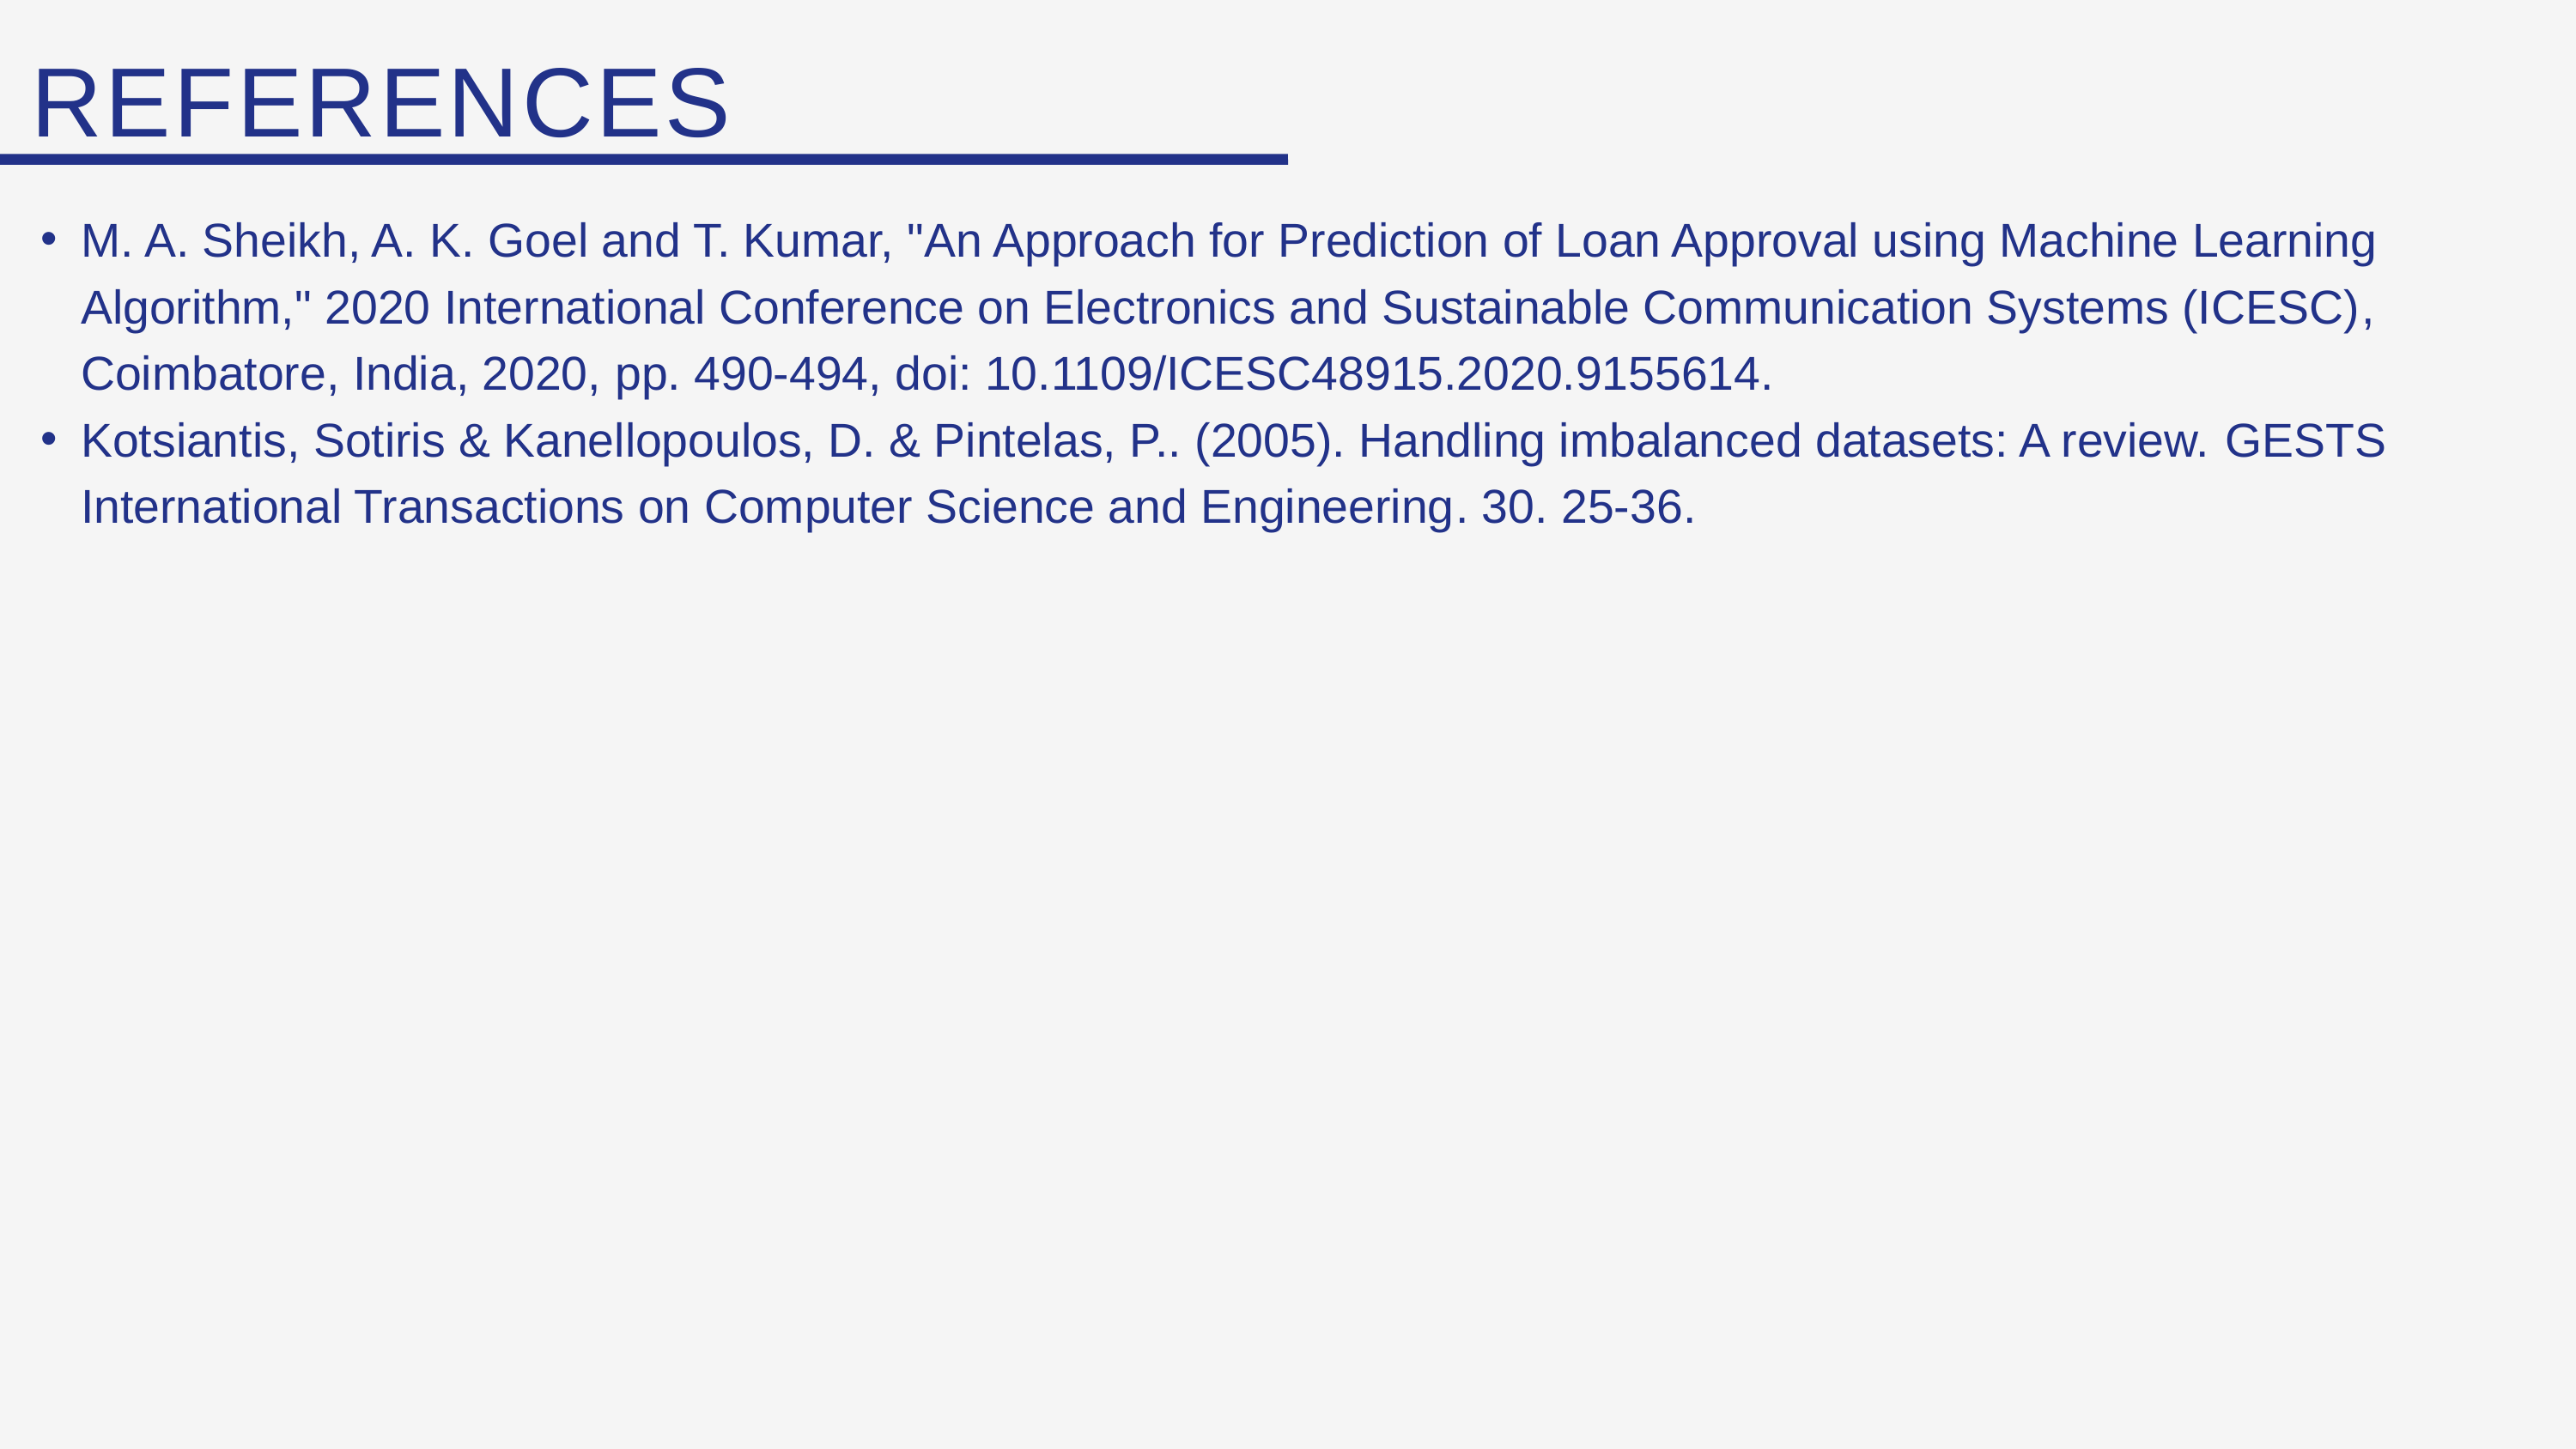

REFERENCES

M. A. Sheikh, A. K. Goel and T. Kumar, "An Approach for Prediction of Loan Approval using Machine Learning Algorithm," 2020 International Conference on Electronics and Sustainable Communication Systems (ICESC), Coimbatore, India, 2020, pp. 490-494, doi: 10.1109/ICESC48915.2020.9155614.
Kotsiantis, Sotiris & Kanellopoulos, D. & Pintelas, P.. (2005). Handling imbalanced datasets: A review. GESTS International Transactions on Computer Science and Engineering. 30. 25-36.